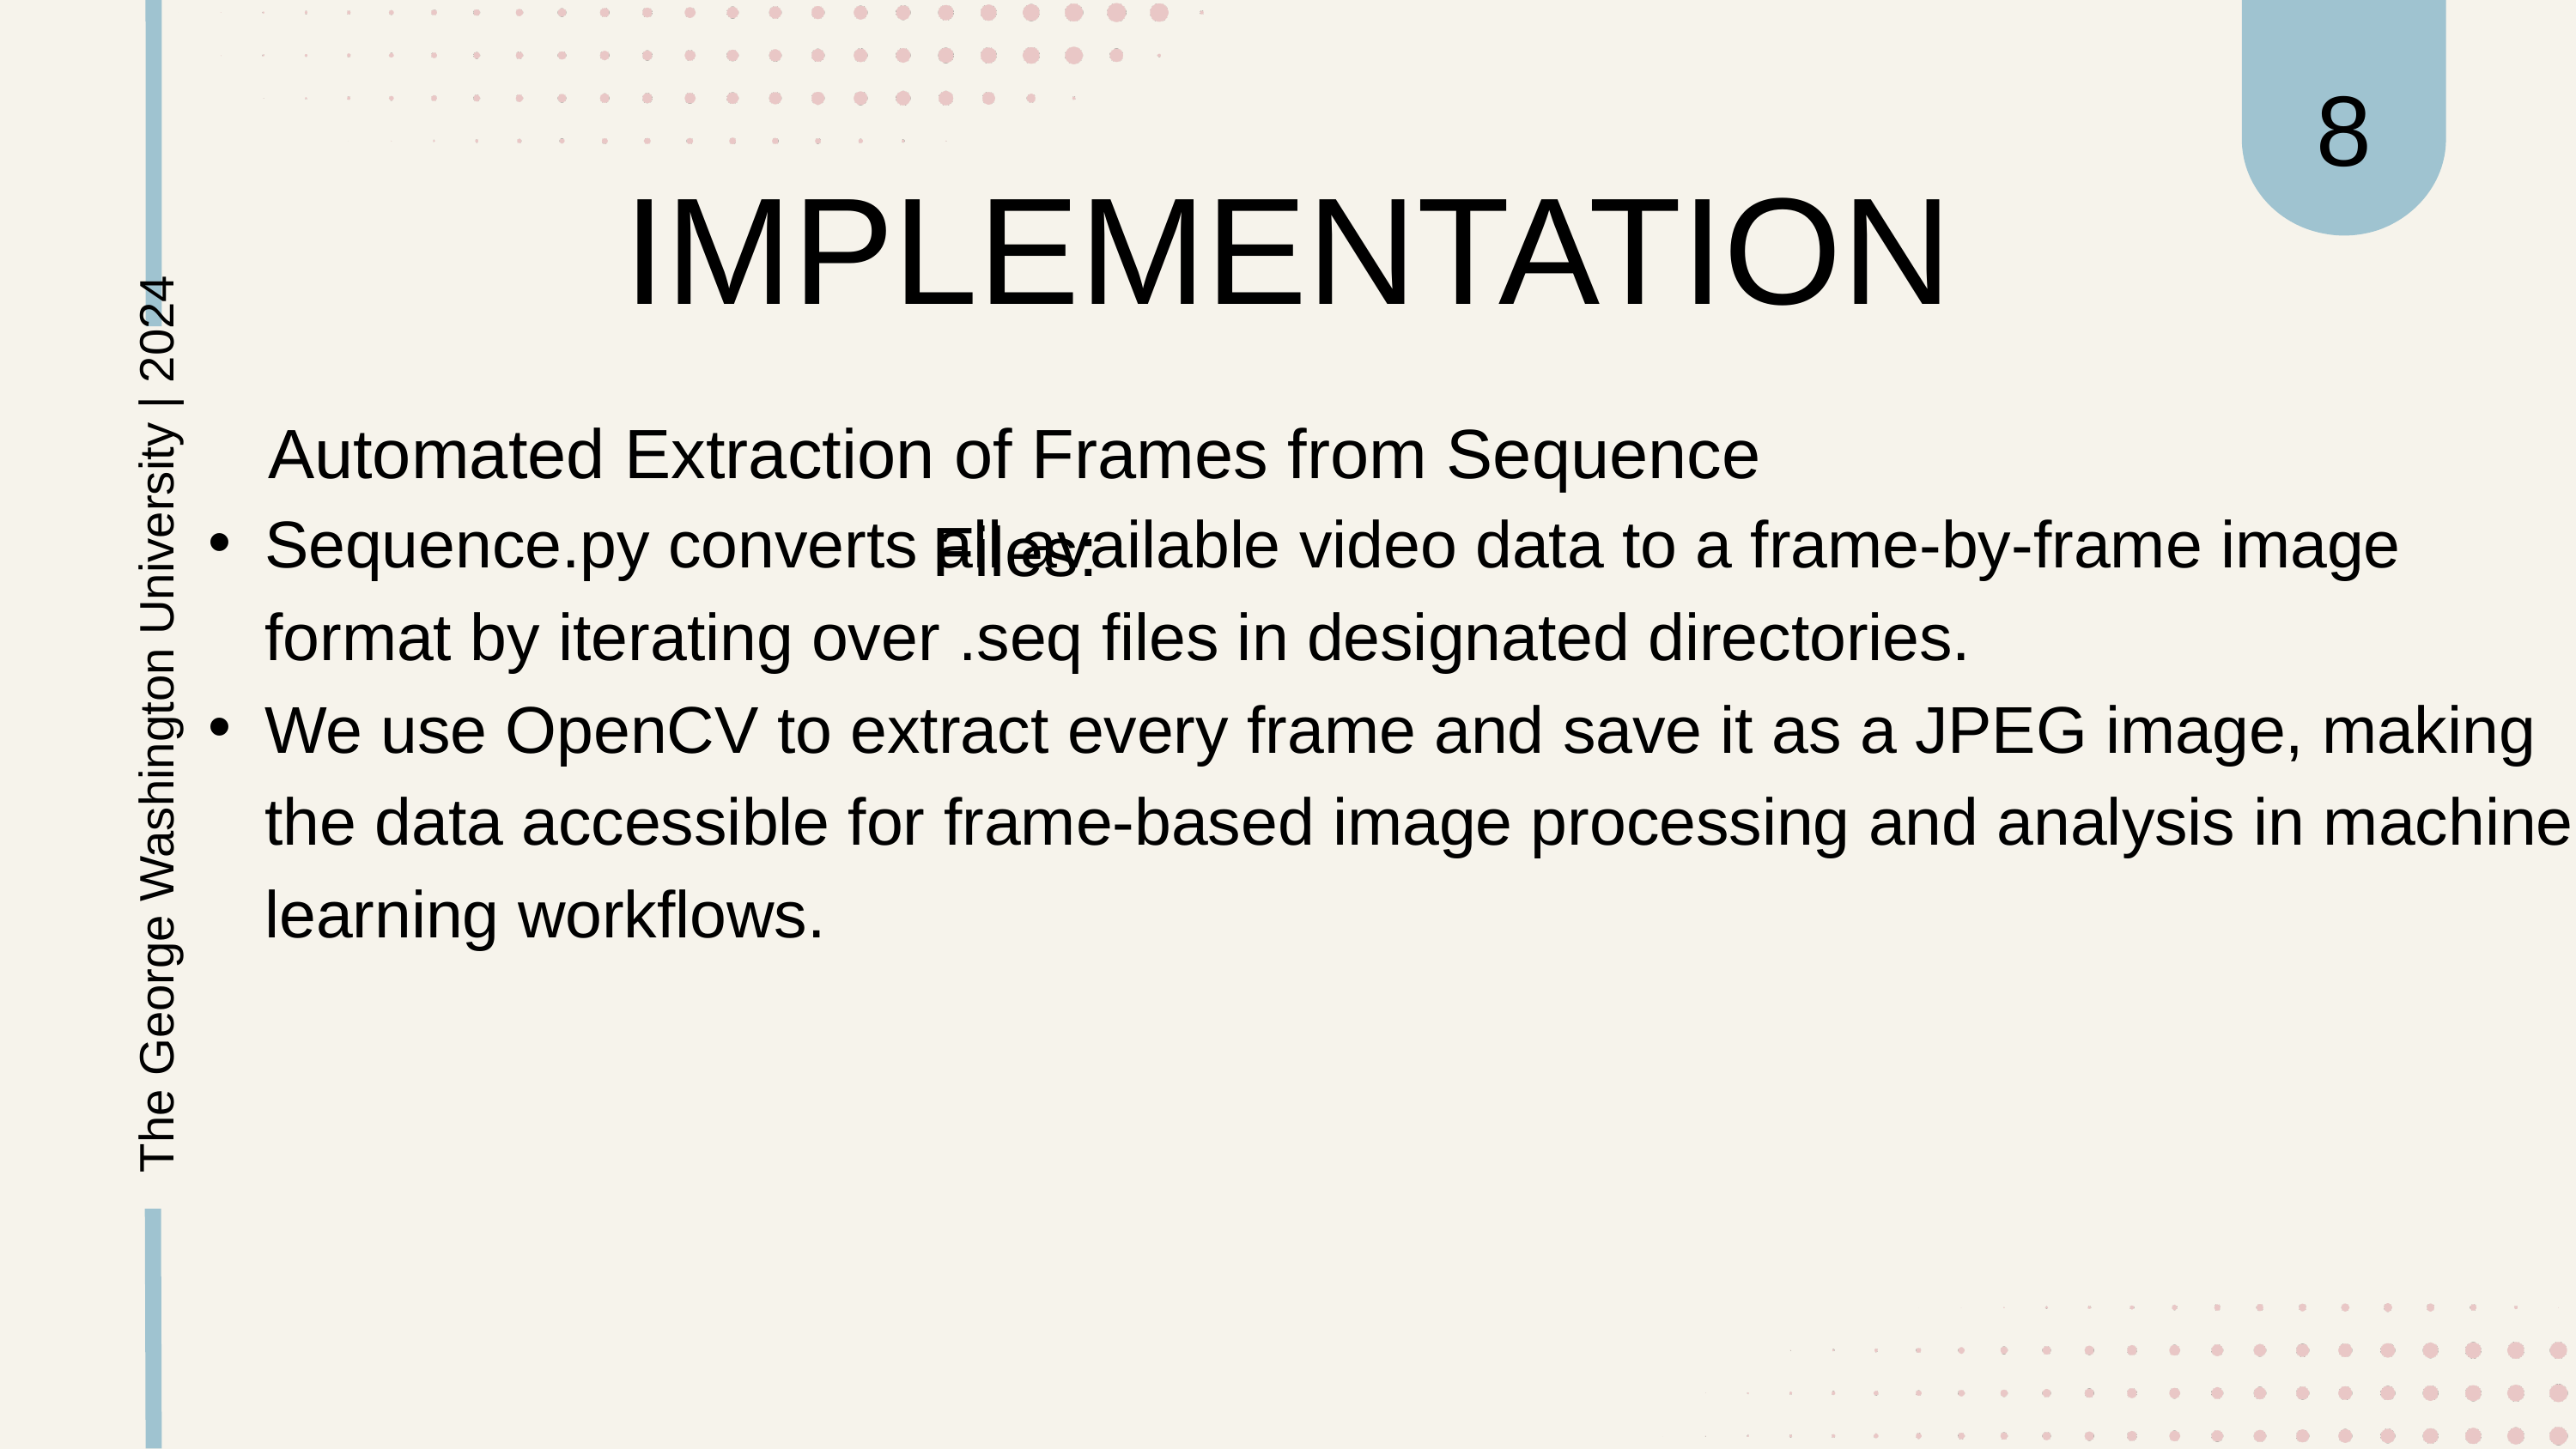

8

IMPLEMENTATION
Automated Extraction of Frames from Sequence Files:
Sequence.py converts all available video data to a frame-by-frame image format by iterating over .seq files in designated directories.
We use OpenCV to extract every frame and save it as a JPEG image, making the data accessible for frame-based image processing and analysis in machine learning workflows.
The George Washington University | 2024